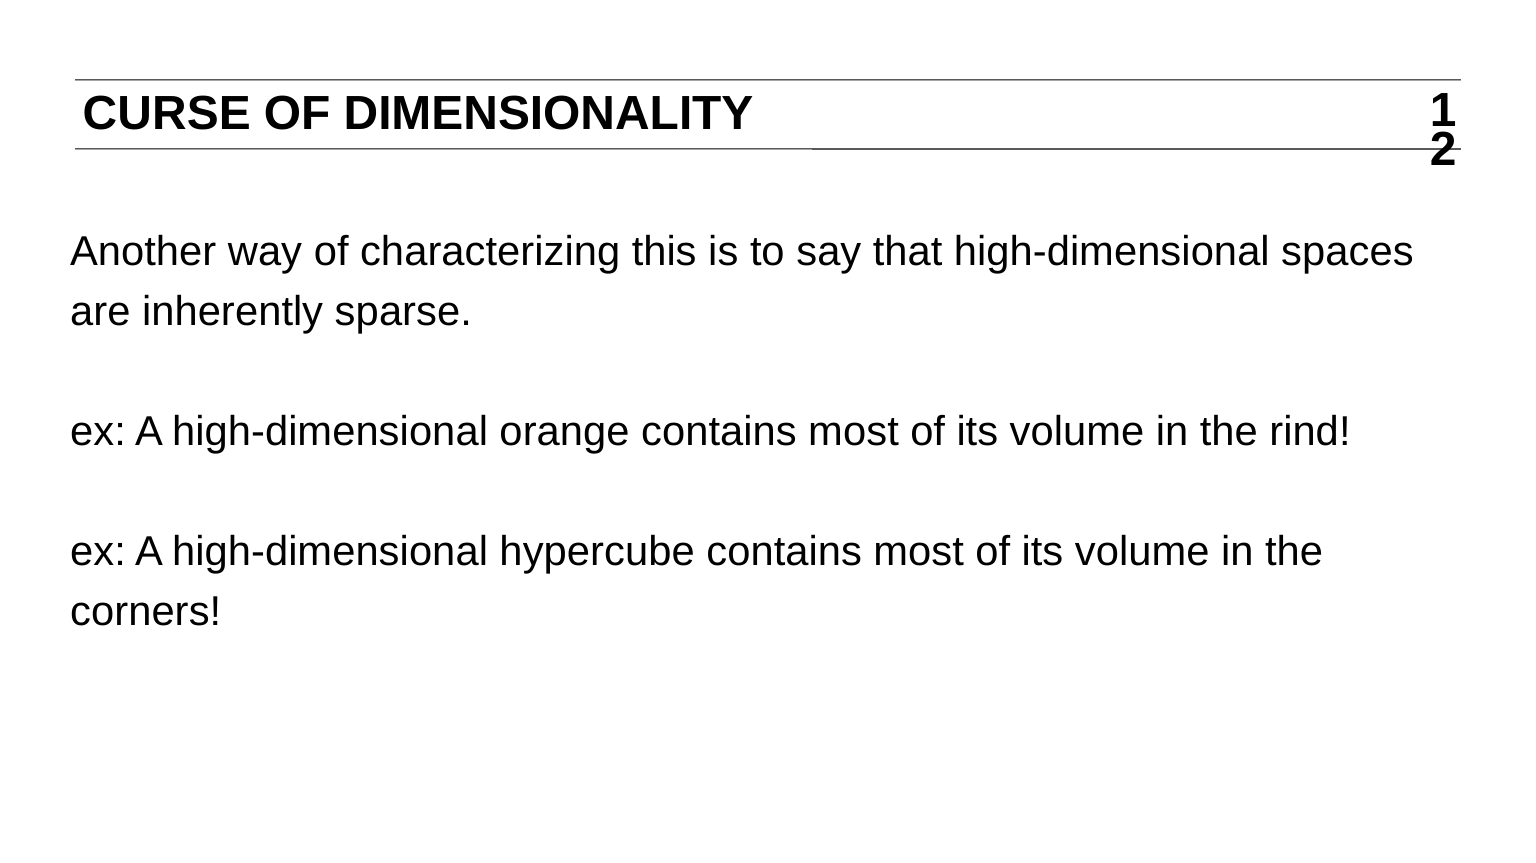

Curse of dimensionality
12
Another way of characterizing this is to say that high-dimensional spaces are inherently sparse.

ex: A high-dimensional orange contains most of its volume in the rind!

ex: A high-dimensional hypercube contains most of its volume in the corners!